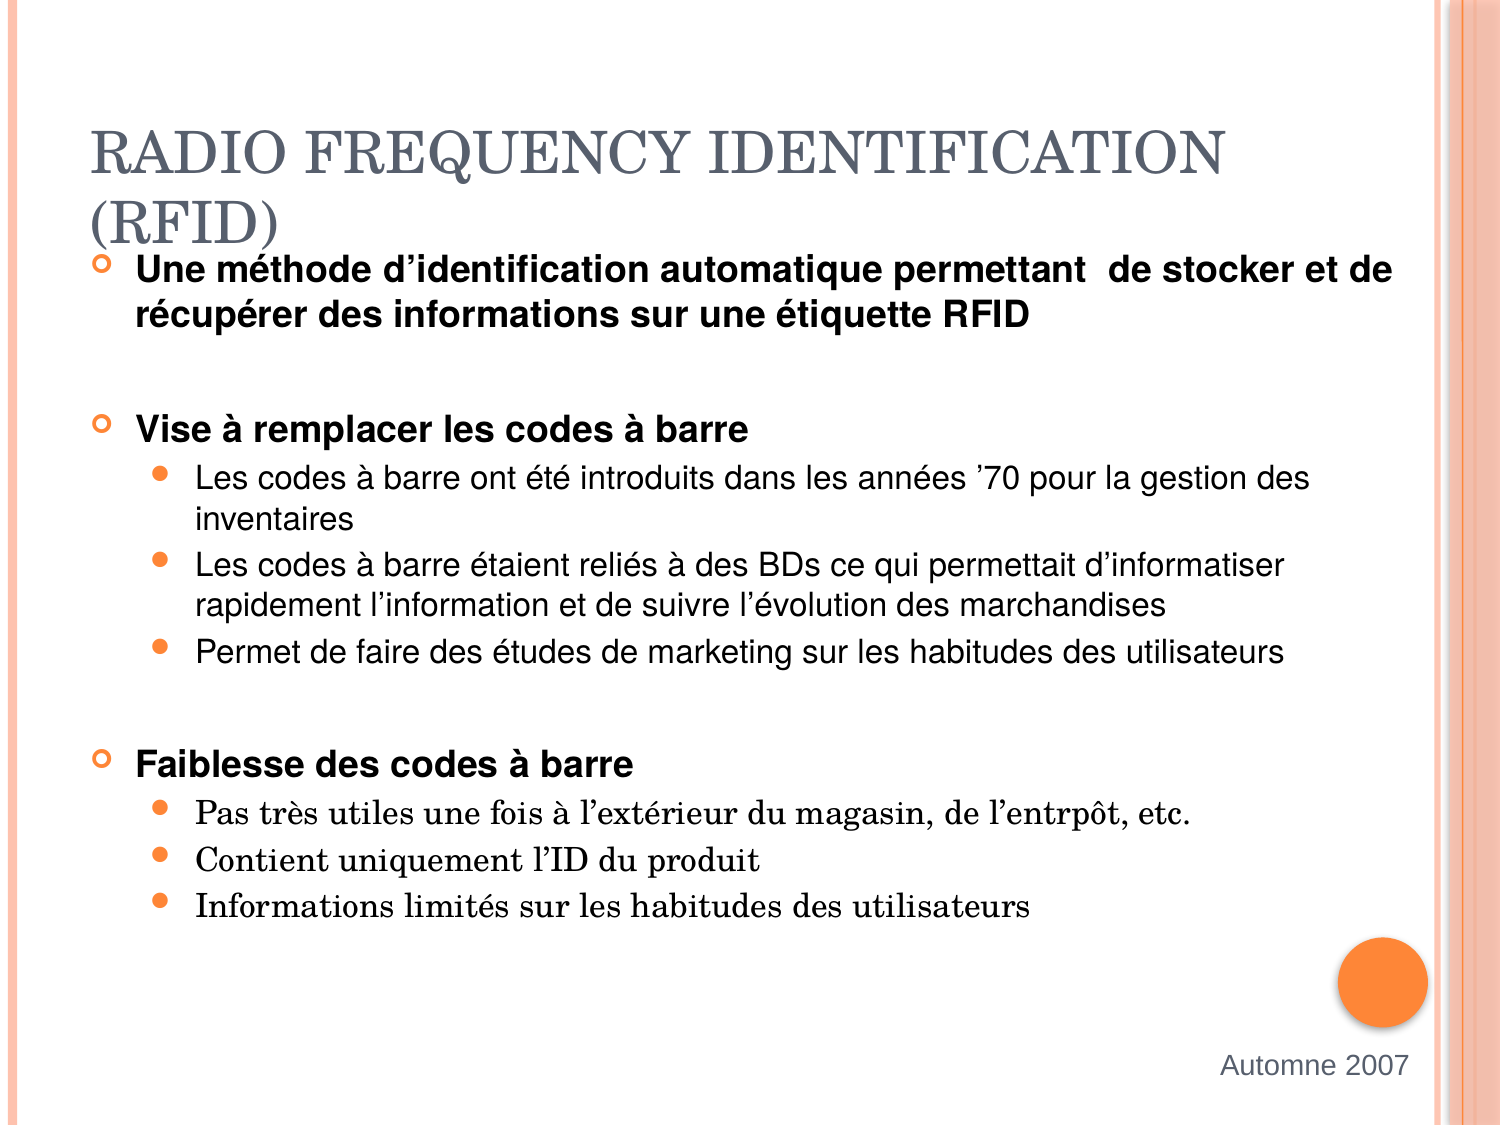

# Radio Frequency Identification (RFID)
Une méthode d’identification automatique permettant  de stocker et de récupérer des informations sur une étiquette RFID

Vise à remplacer les codes à barre
Les codes à barre ont été introduits dans les années ’70 pour la gestion des inventaires
Les codes à barre étaient reliés à des BDs ce qui permettait d’informatiser rapidement l’information et de suivre l’évolution des marchandises
Permet de faire des études de marketing sur les habitudes des utilisateurs

Faiblesse des codes à barre
Pas très utiles une fois à l’extérieur du magasin, de l’entrpôt, etc.
Contient uniquement l’ID du produit
Informations limités sur les habitudes des utilisateurs
Automne 2007